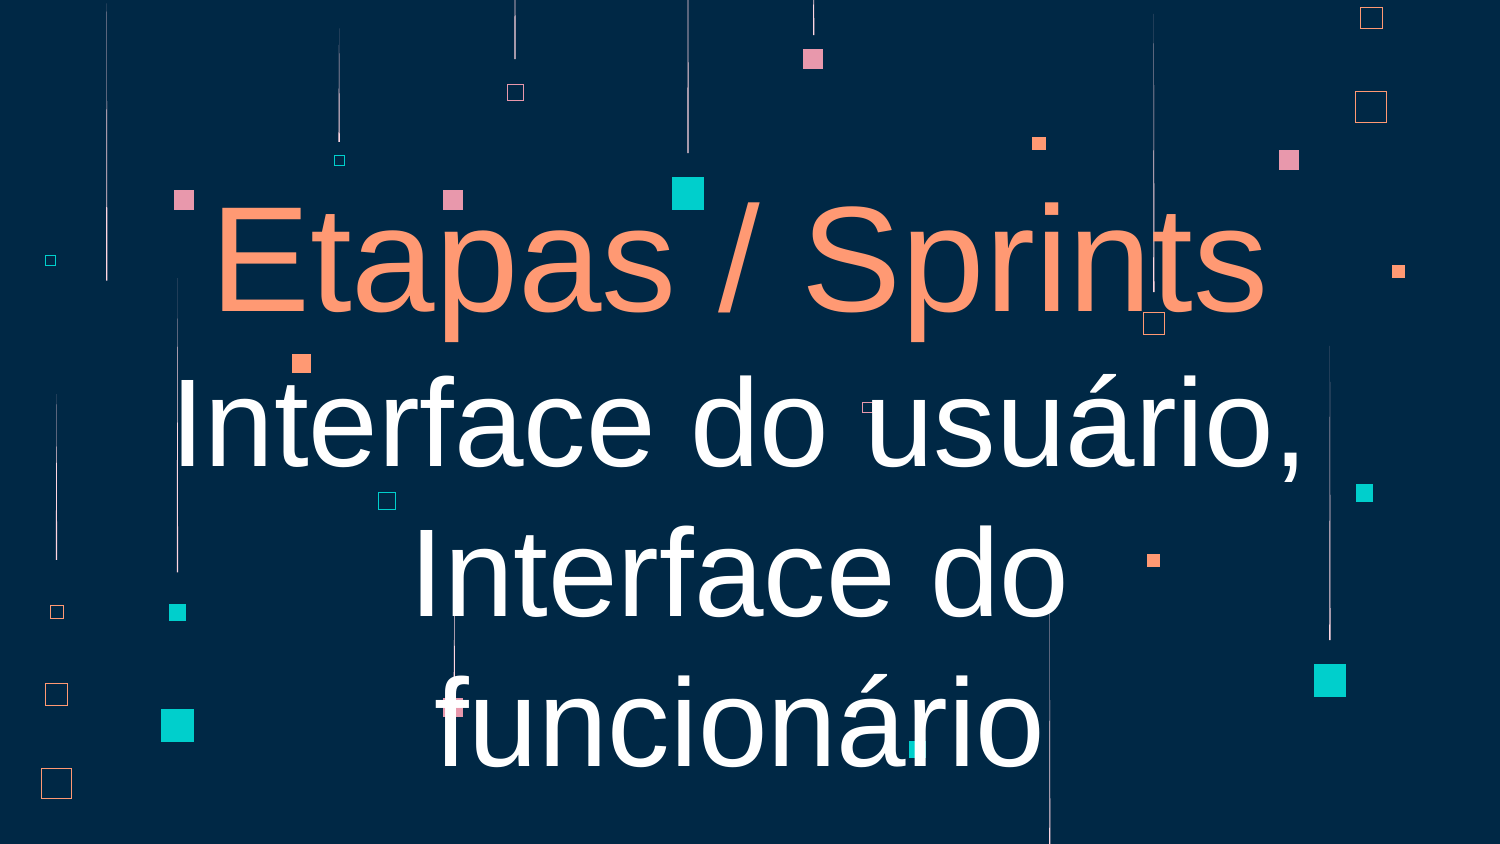

# Etapas / Sprints Interface do usuário, Interface do funcionário